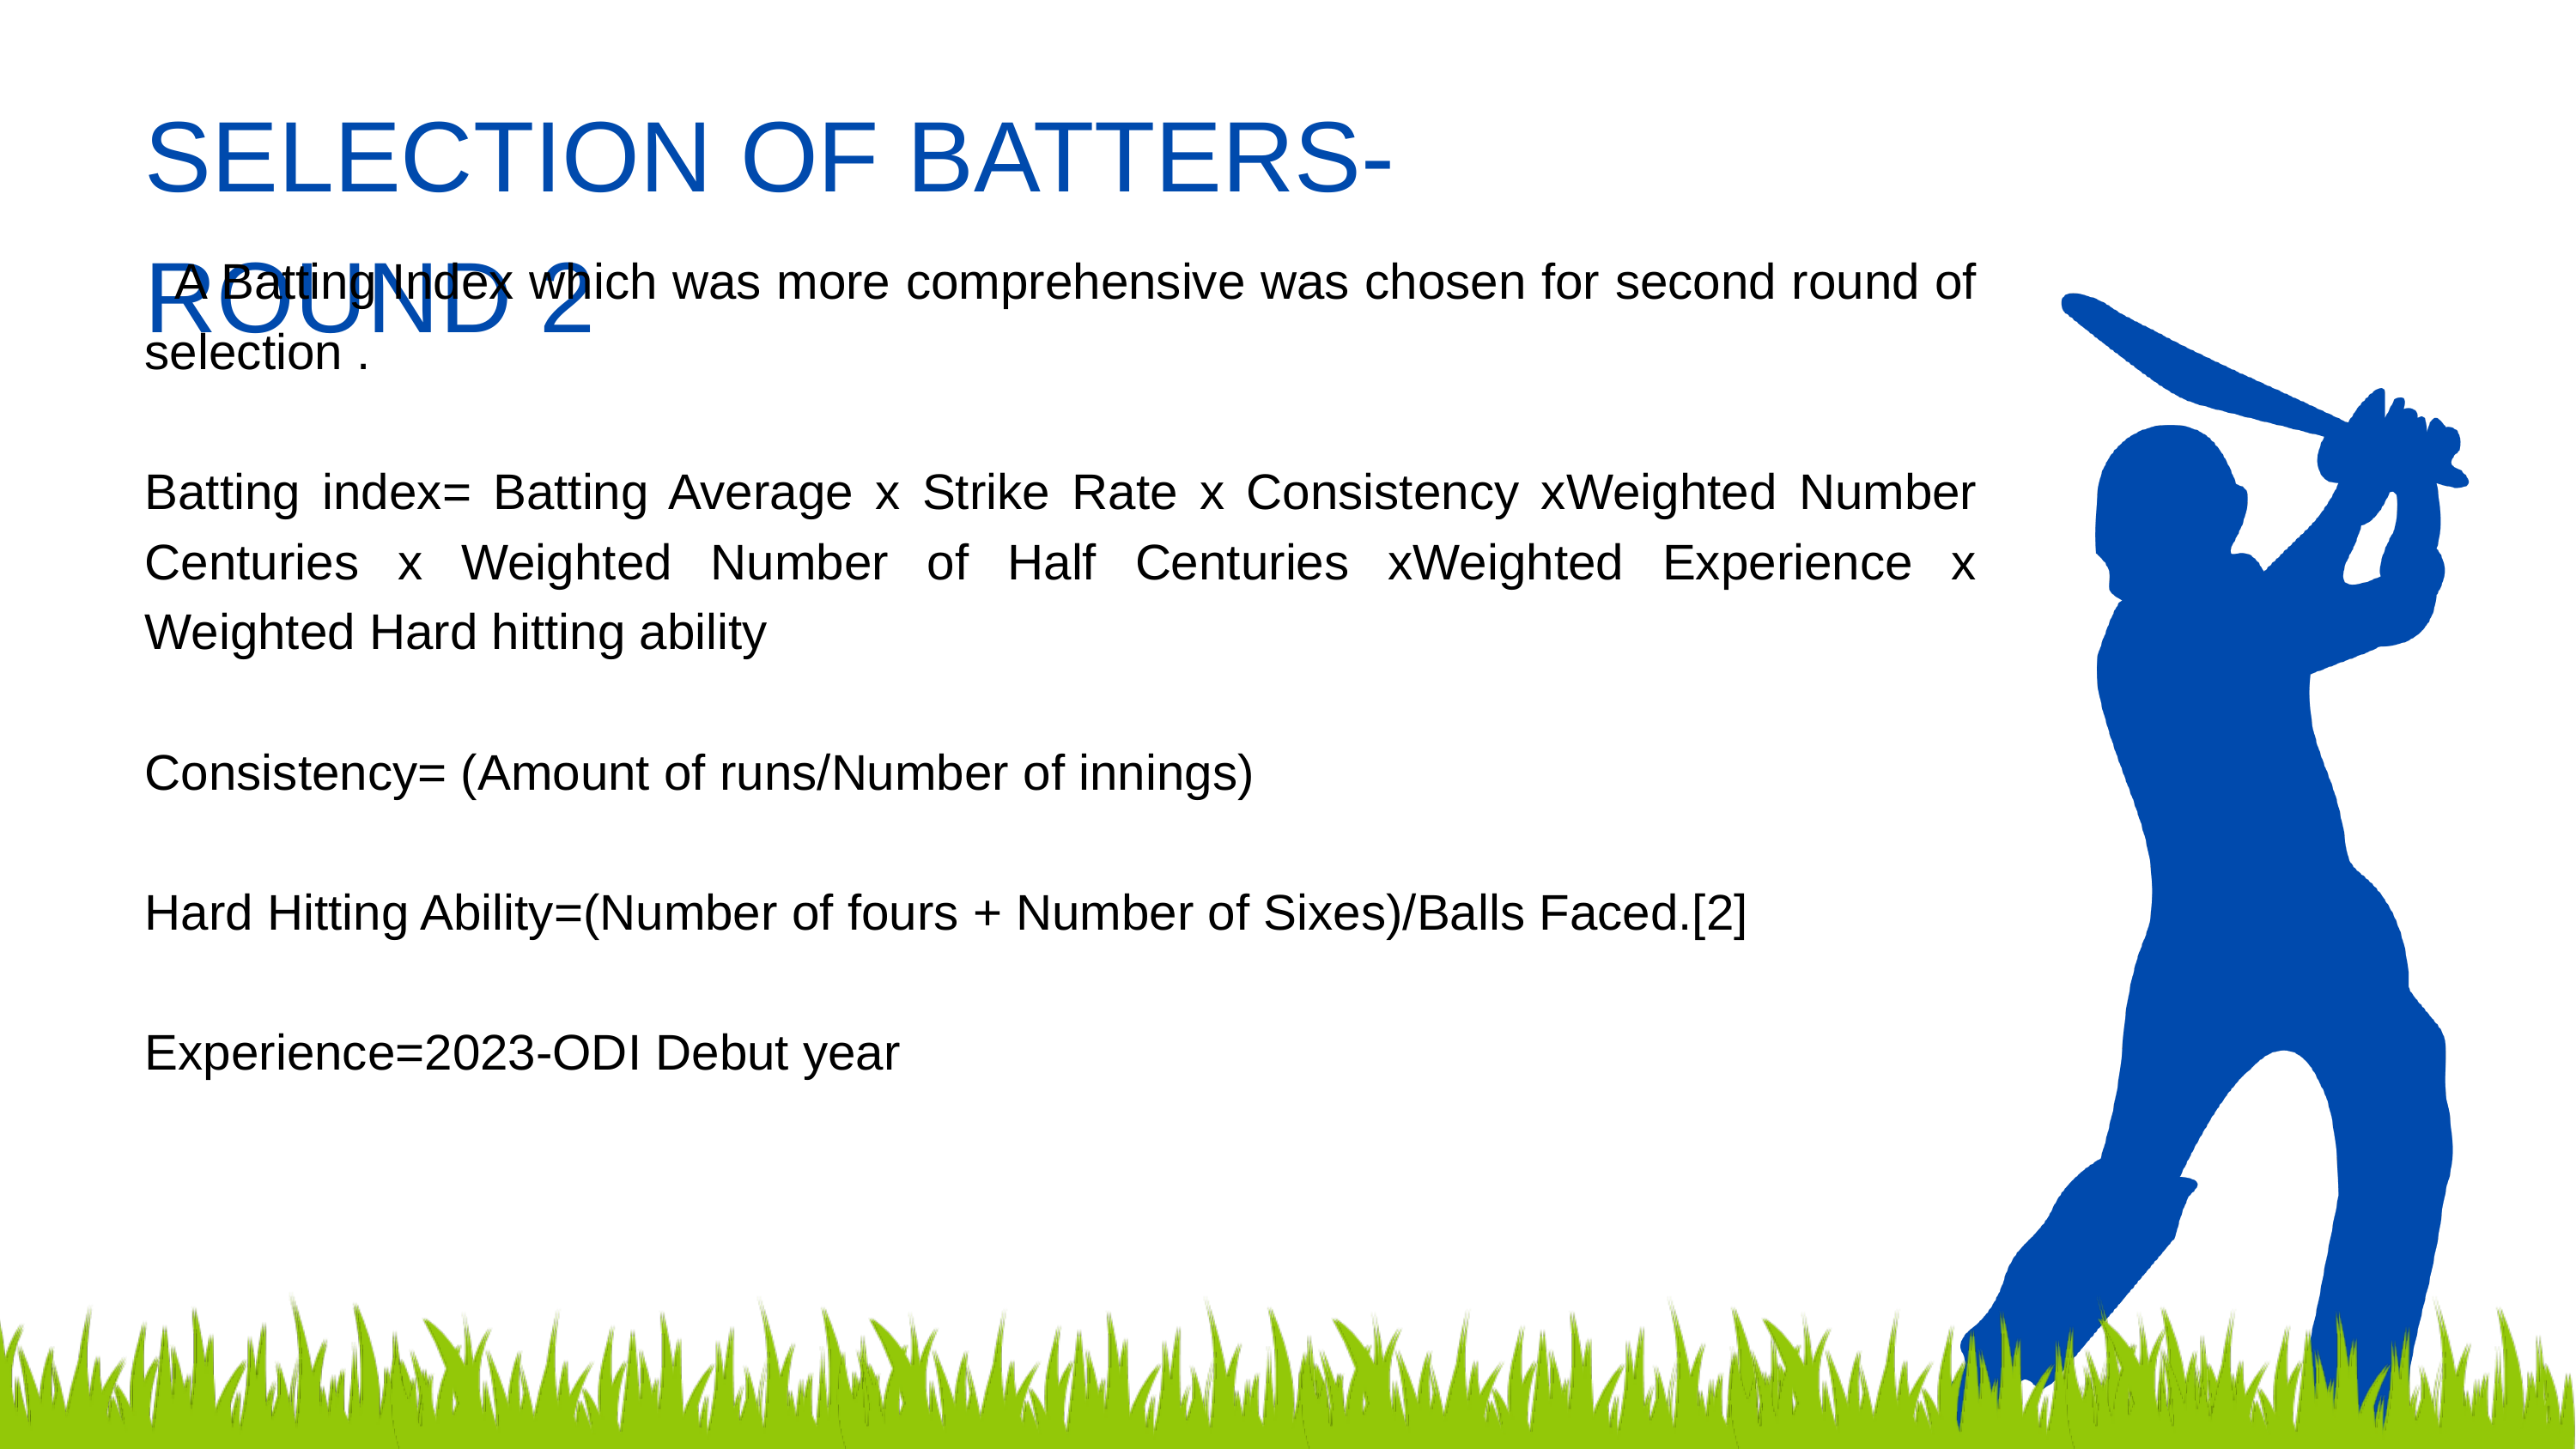

SELECTION OF BATTERS- ROUND 2
  A Batting Index which was more comprehensive was chosen for second round of selection .

Batting index= Batting Average x Strike Rate x Consistency xWeighted Number Centuries x Weighted Number of Half Centuries xWeighted Experience x Weighted Hard hitting ability

Consistency= (Amount of runs/Number of innings)

Hard Hitting Ability=(Number of fours + Number of Sixes)/Balls Faced.[2]

Experience=2023-ODI Debut year